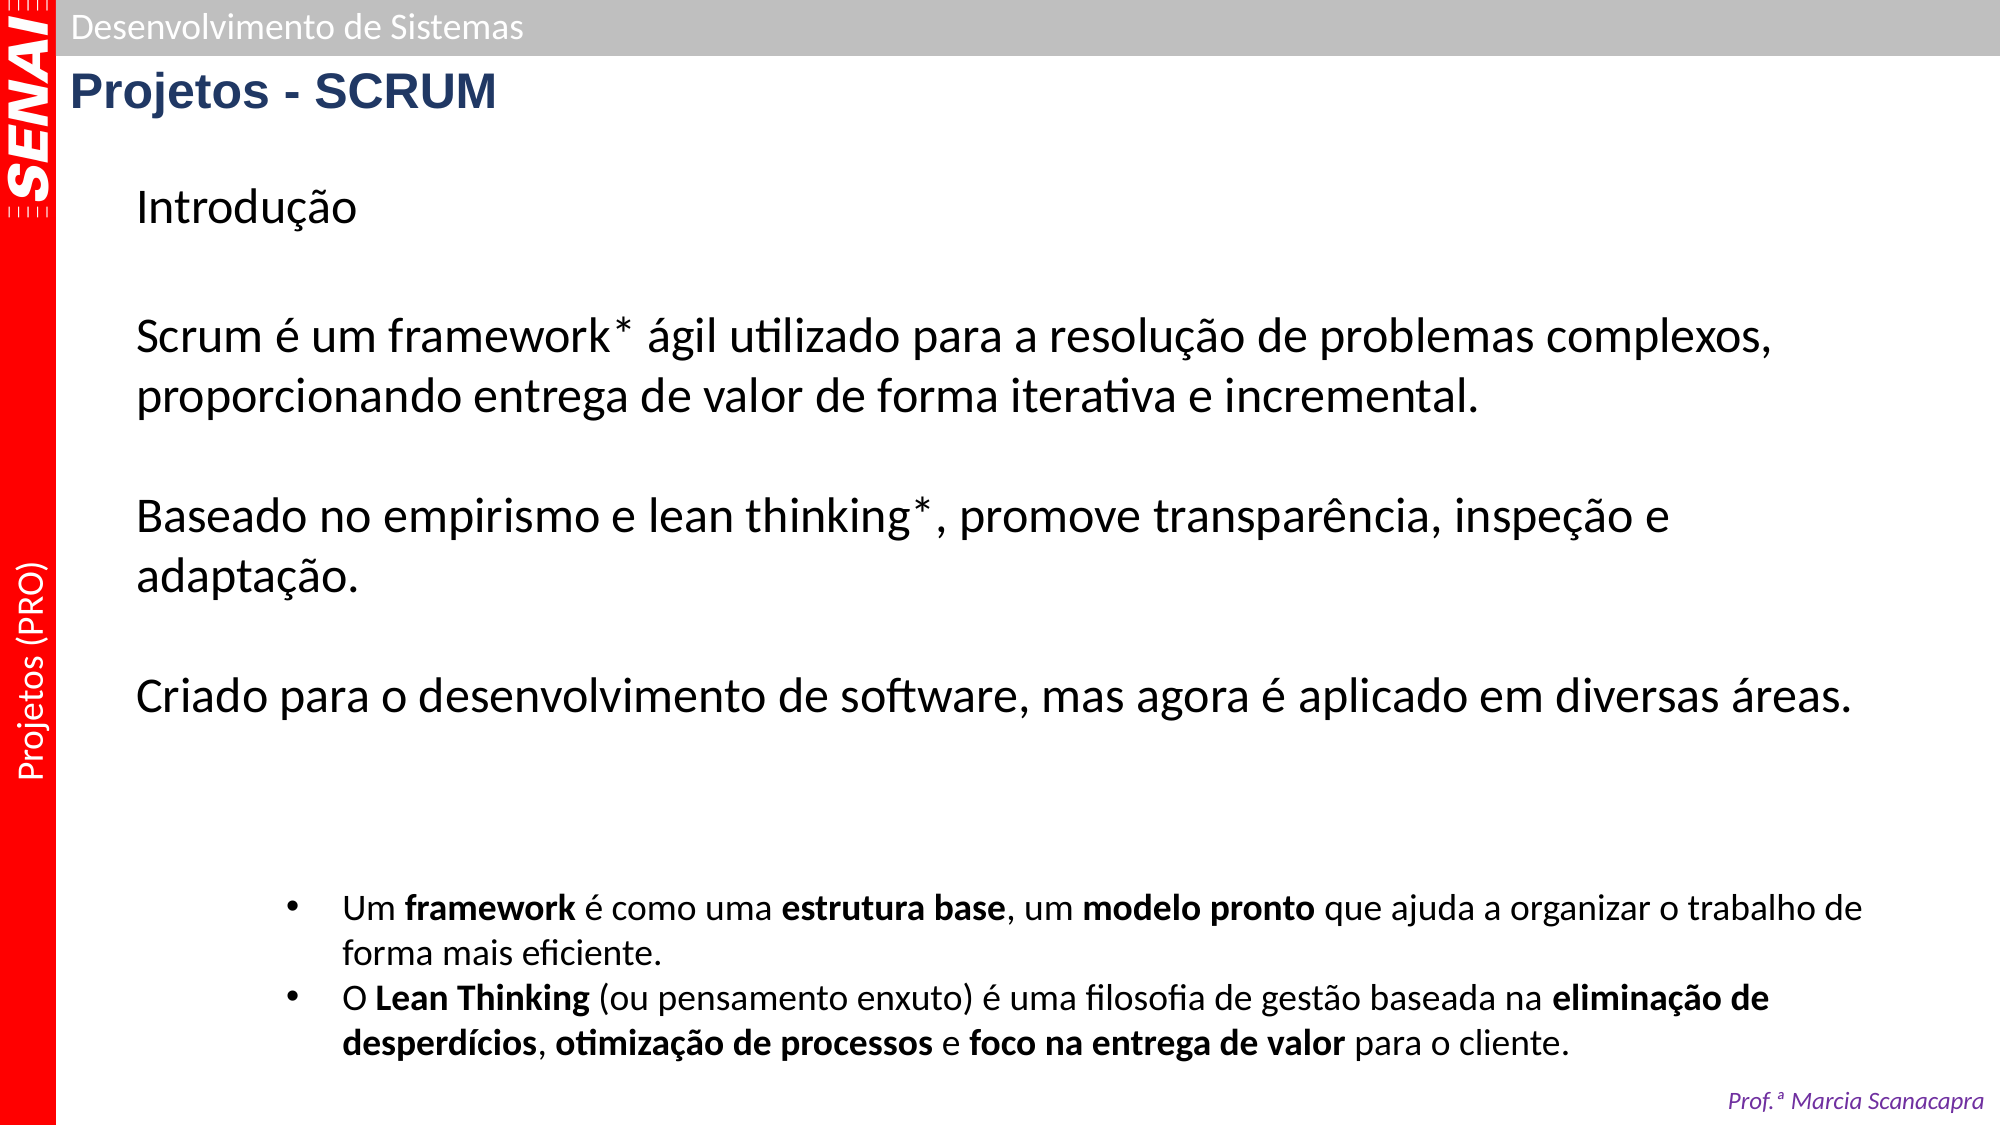

# Projetos - SCRUM
Introdução

Scrum é um framework* ágil utilizado para a resolução de problemas complexos, proporcionando entrega de valor de forma iterativa e incremental.

Baseado no empirismo e lean thinking*, promove transparência, inspeção e adaptação.

Criado para o desenvolvimento de software, mas agora é aplicado em diversas áreas.

Um framework é como uma estrutura base, um modelo pronto que ajuda a organizar o trabalho de forma mais eficiente.
O Lean Thinking (ou pensamento enxuto) é uma filosofia de gestão baseada na eliminação de desperdícios, otimização de processos e foco na entrega de valor para o cliente.